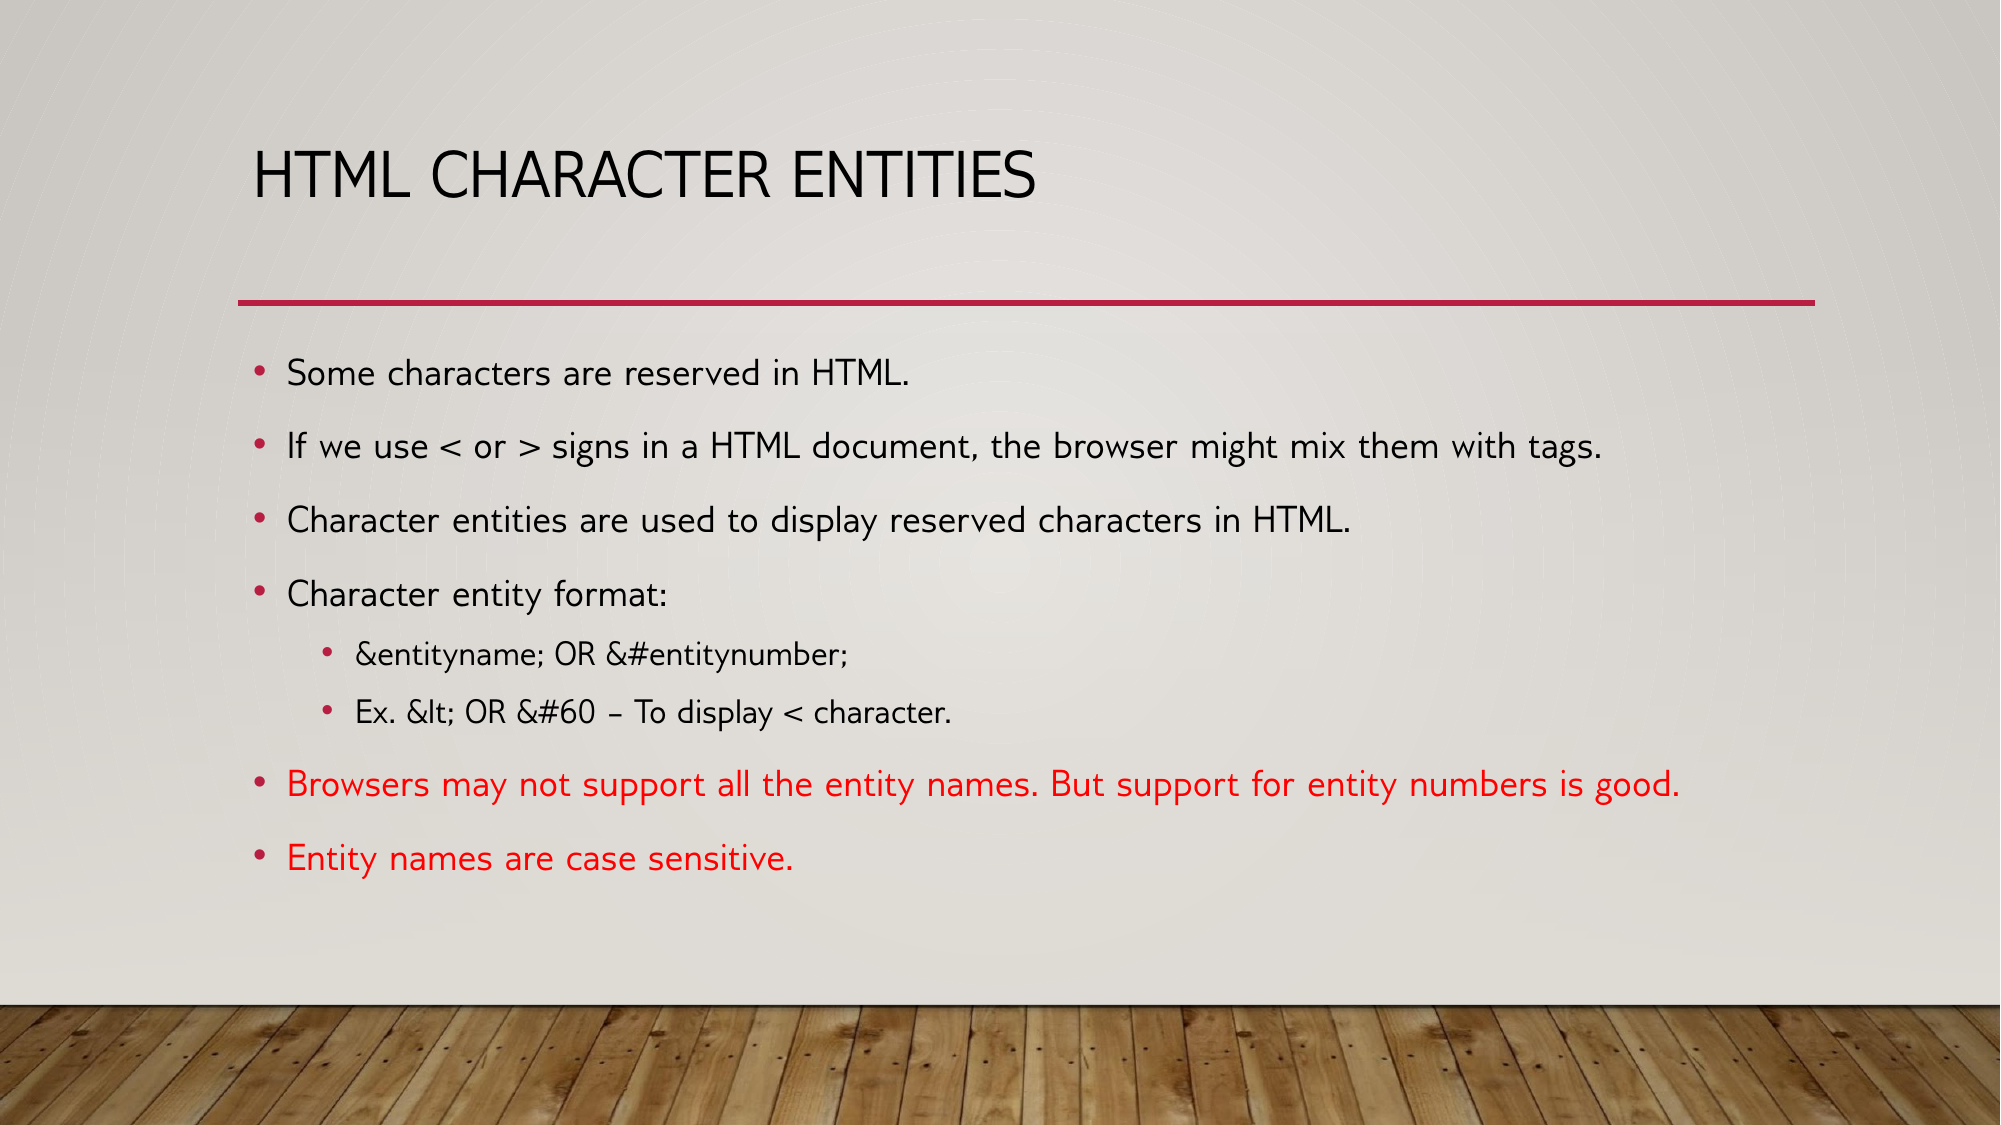

# HTML CHARACTER ENTITIES
Some characters are reserved in HTML.
If we use < or > signs in a HTML document, the browser might mix them with tags.
Character entities are used to display reserved characters in HTML.
Character entity format:
&entityname; OR &#entitynumber;
Ex. &lt; OR &#60 – To display < character.
Browsers may not support all the entity names. But support for entity numbers is good.
Entity names are case sensitive.